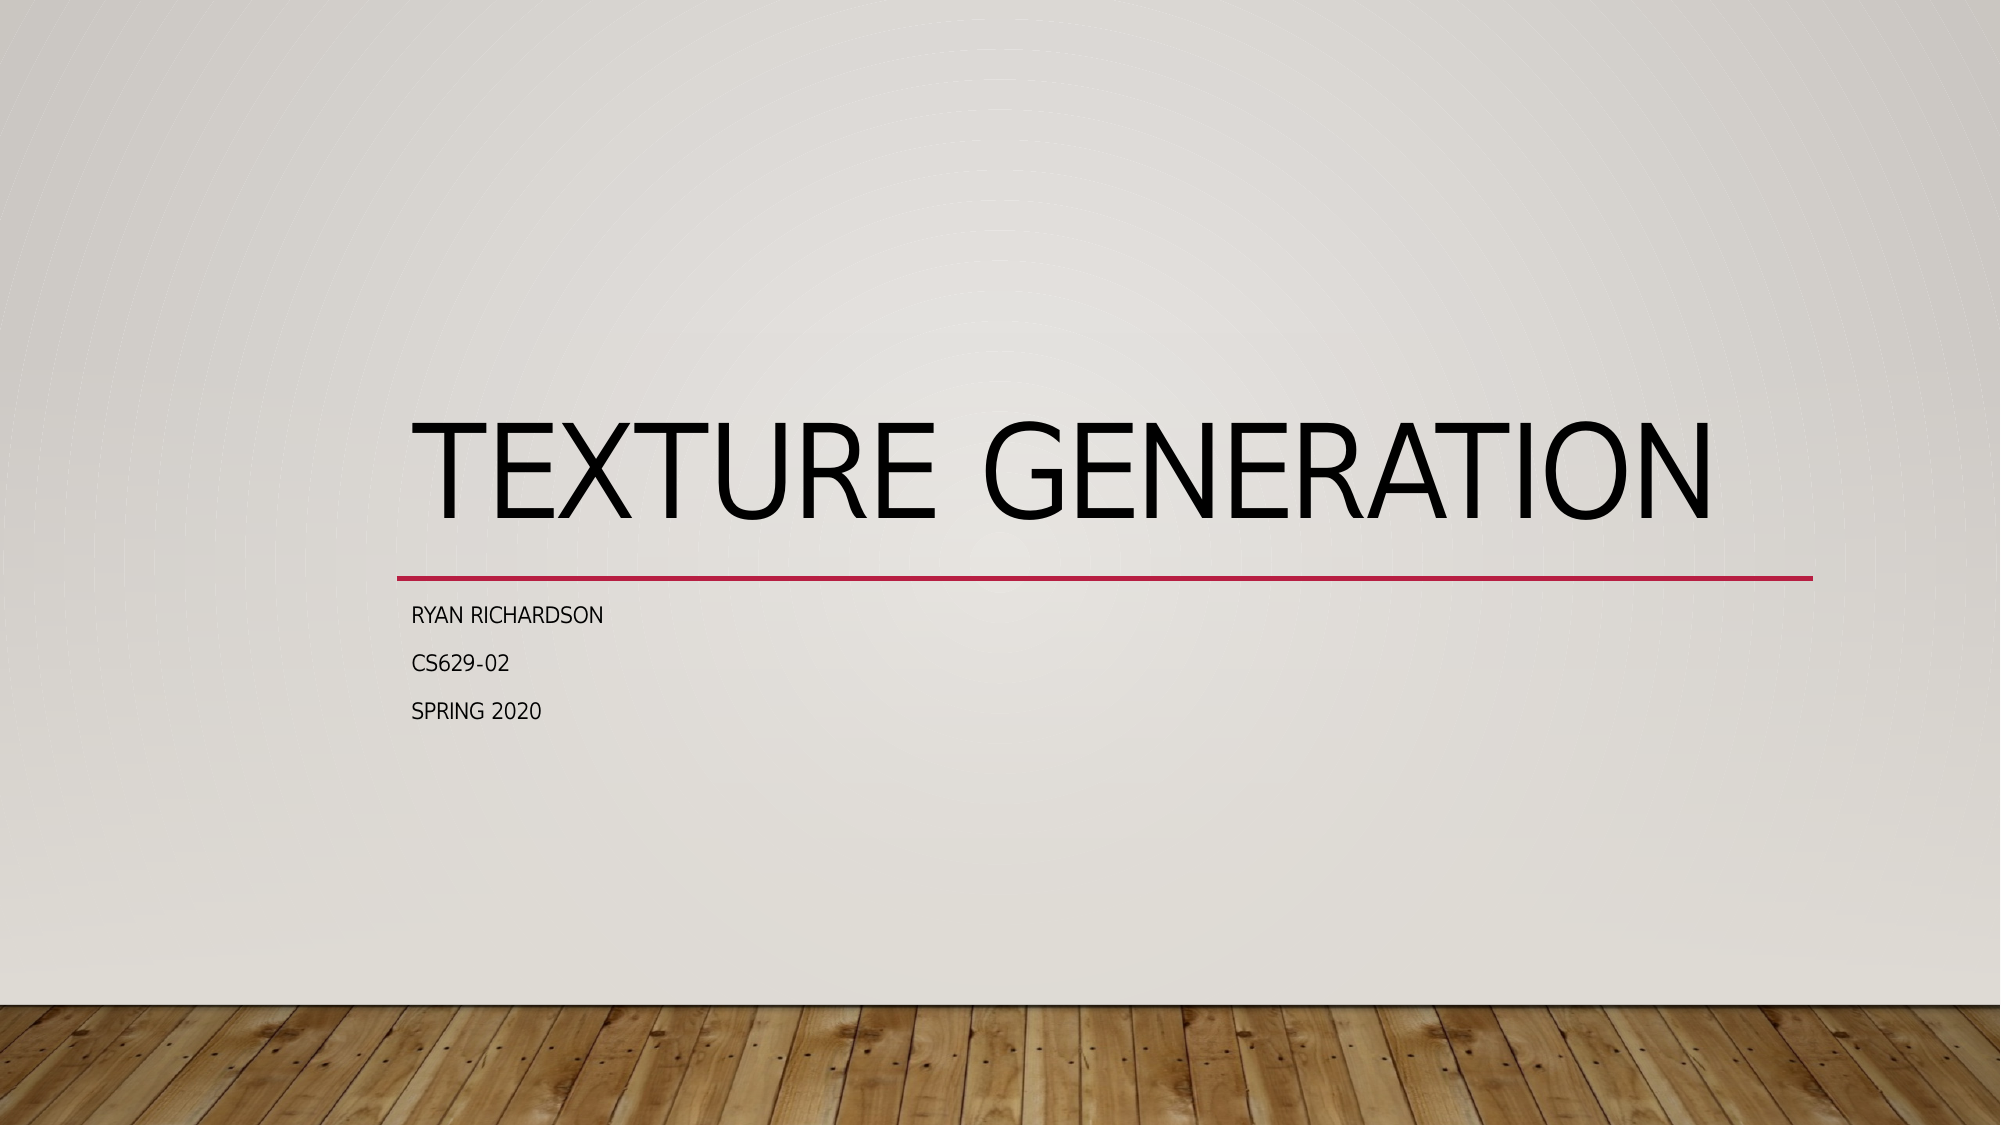

# Texture Generation
Ryan Richardson
CS629-02
Spring 2020